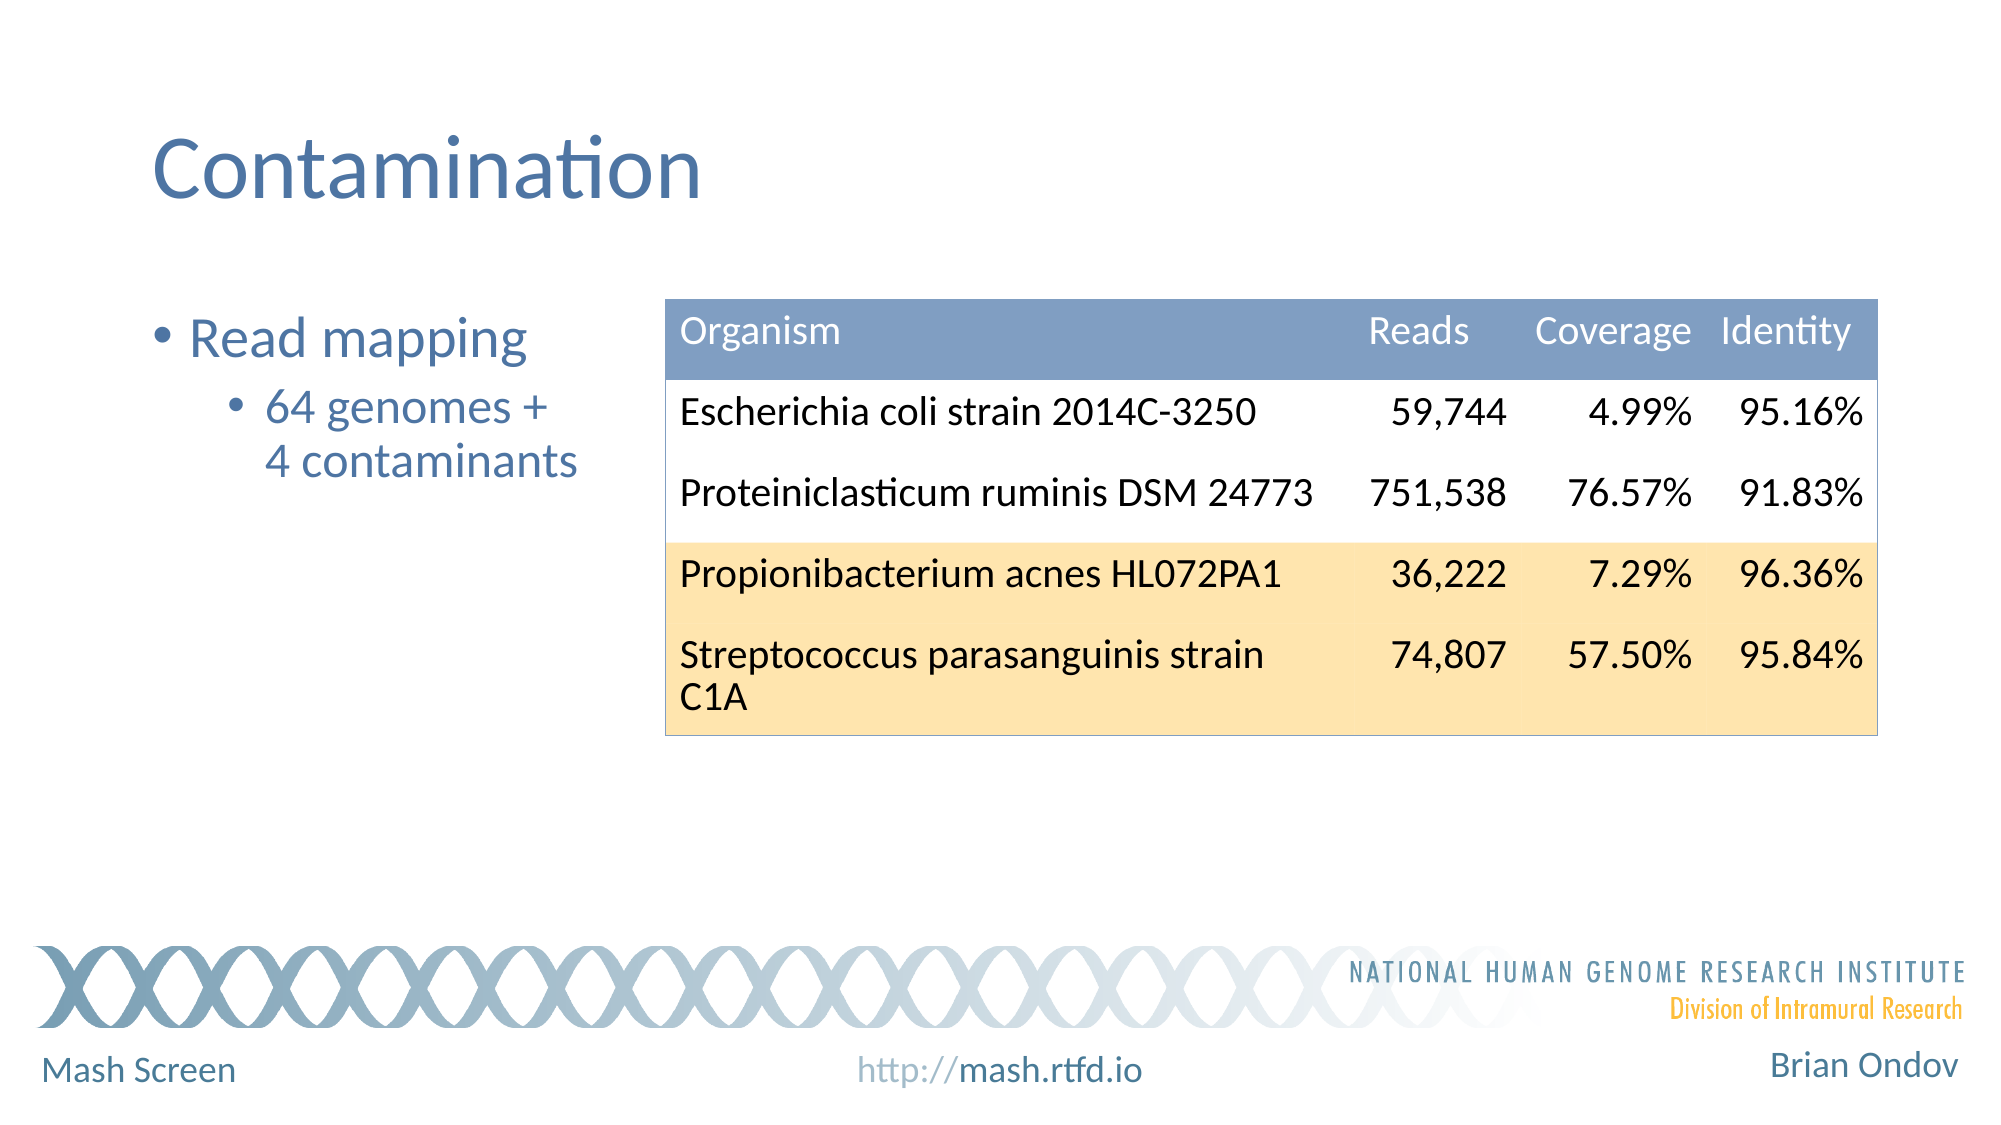

# Contamination
Read mapping
64 genomes + 4 contaminants
| Organism | Reads | Coverage | Identity |
| --- | --- | --- | --- |
| Escherichia coli strain 2014C-3250 | 59,744 | 4.99% | 95.16% |
| Proteiniclasticum ruminis DSM 24773 | 751,538 | 76.57% | 91.83% |
| Propionibacterium acnes HL072PA1 | 36,222 | 7.29% | 96.36% |
| Streptococcus parasanguinis strain C1A | 74,807 | 57.50% | 95.84% |